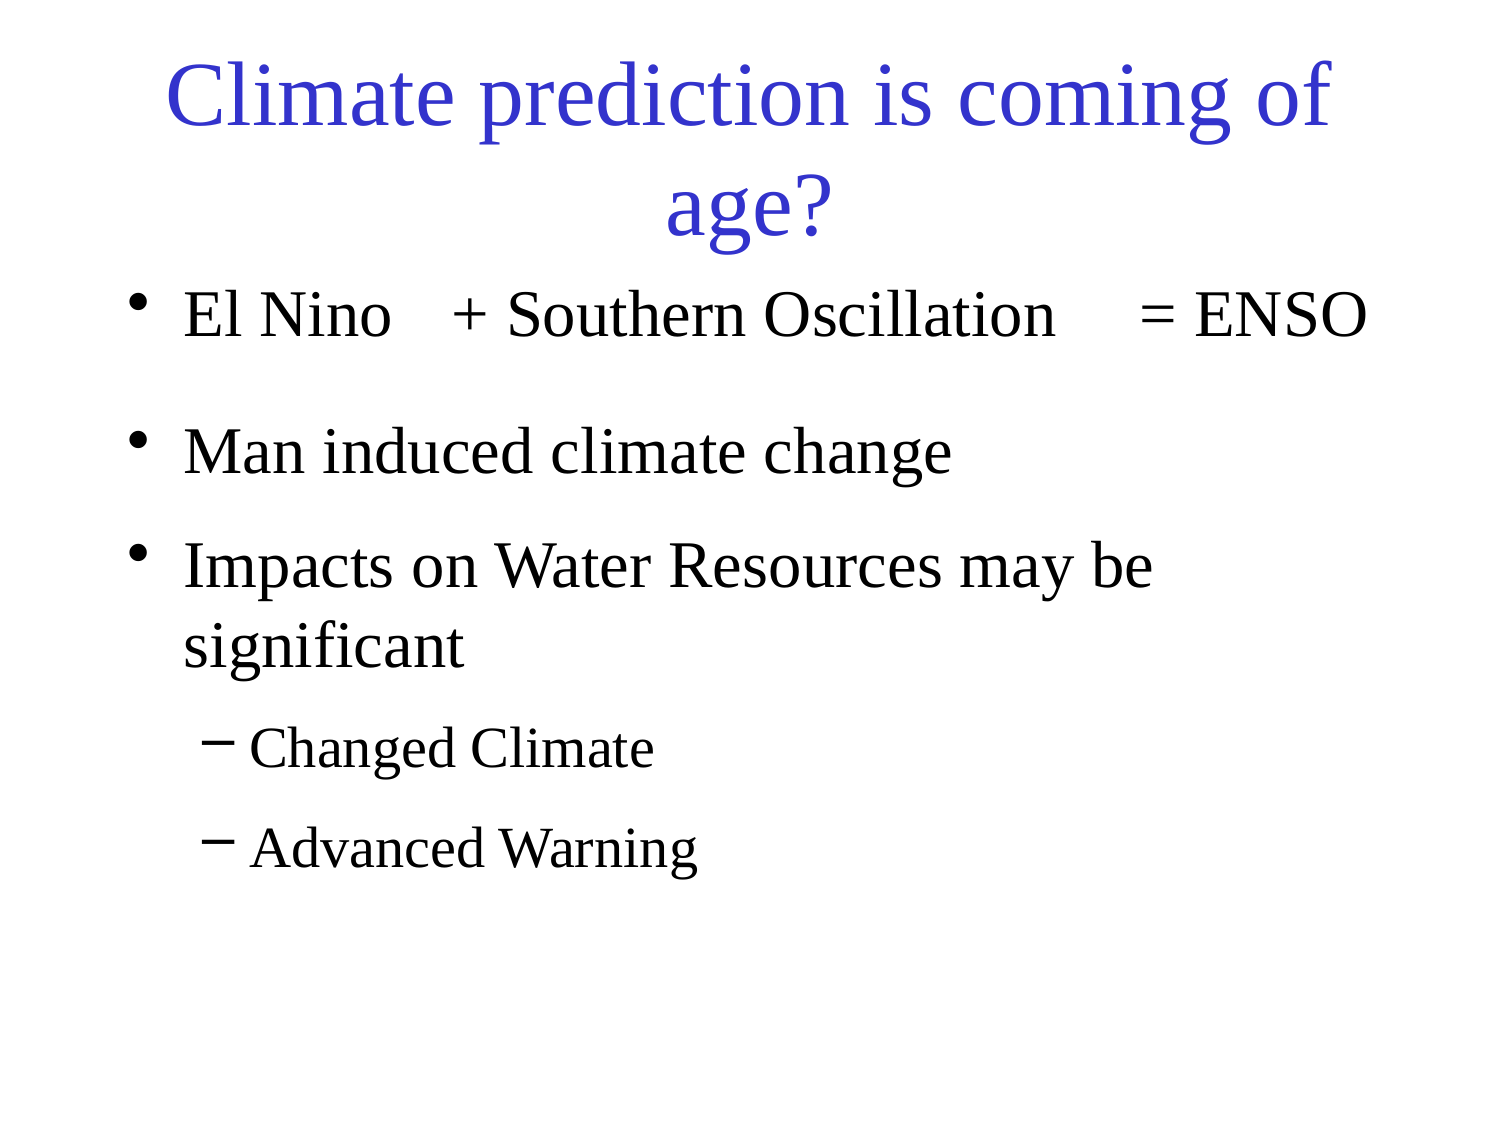

# Climate prediction is coming of age?
El Nino

+ Southern Oscillation
= ENSO
Man induced climate change
Impacts on Water Resources may be significant
Changed Climate
Advanced Warning